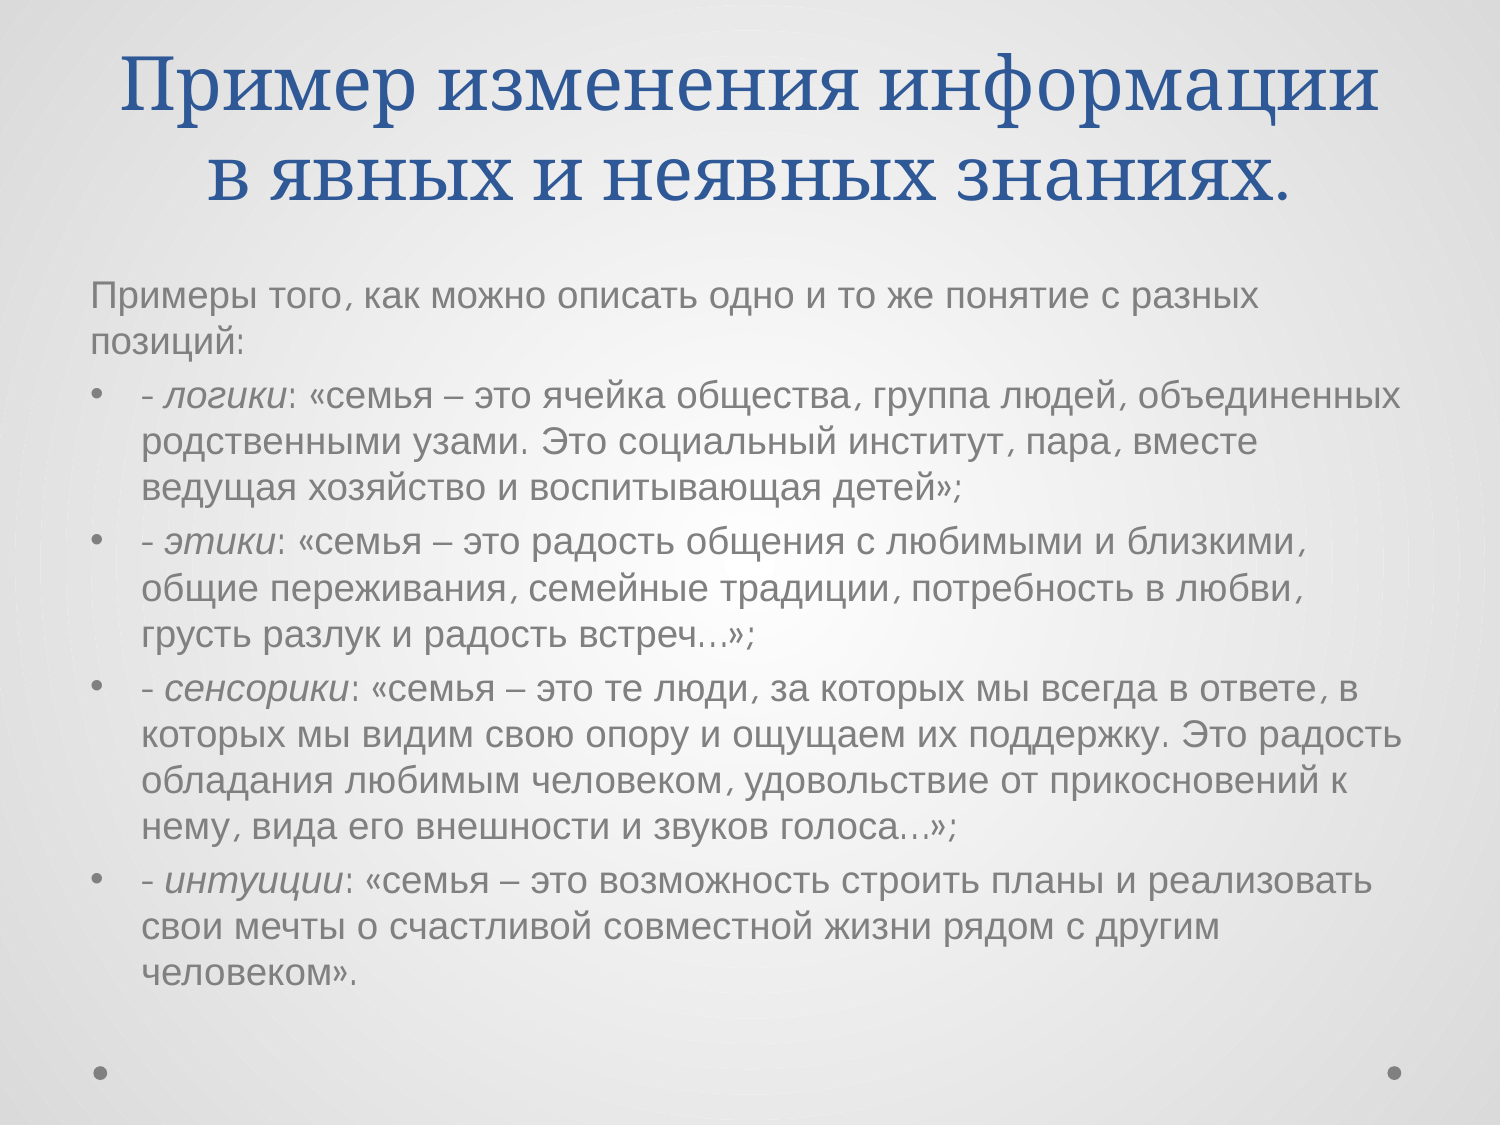

# Пример изменения информации в явных и неявных знаниях.
Примеры того, как можно описать одно и то же понятие с разных позиций:
- логики: «семья – это ячейка общества, группа людей, объединенных родственными узами. Это социальный институт, пара, вместе ведущая хозяйство и воспитывающая детей»;
- этики: «семья – это радость общения с любимыми и близкими, общие переживания, семейные традиции, потребность в любви, грусть разлук и радость встреч…»;
- сенсорики: «семья – это те люди, за которых мы всегда в ответе, в которых мы видим свою опору и ощущаем их поддержку. Это радость обладания любимым человеком, удовольствие от прикосновений к нему, вида его внешности и звуков голоса…»;
- интуиции: «семья – это возможность строить планы и реализовать свои мечты о счастливой совместной жизни рядом с другим человеком».